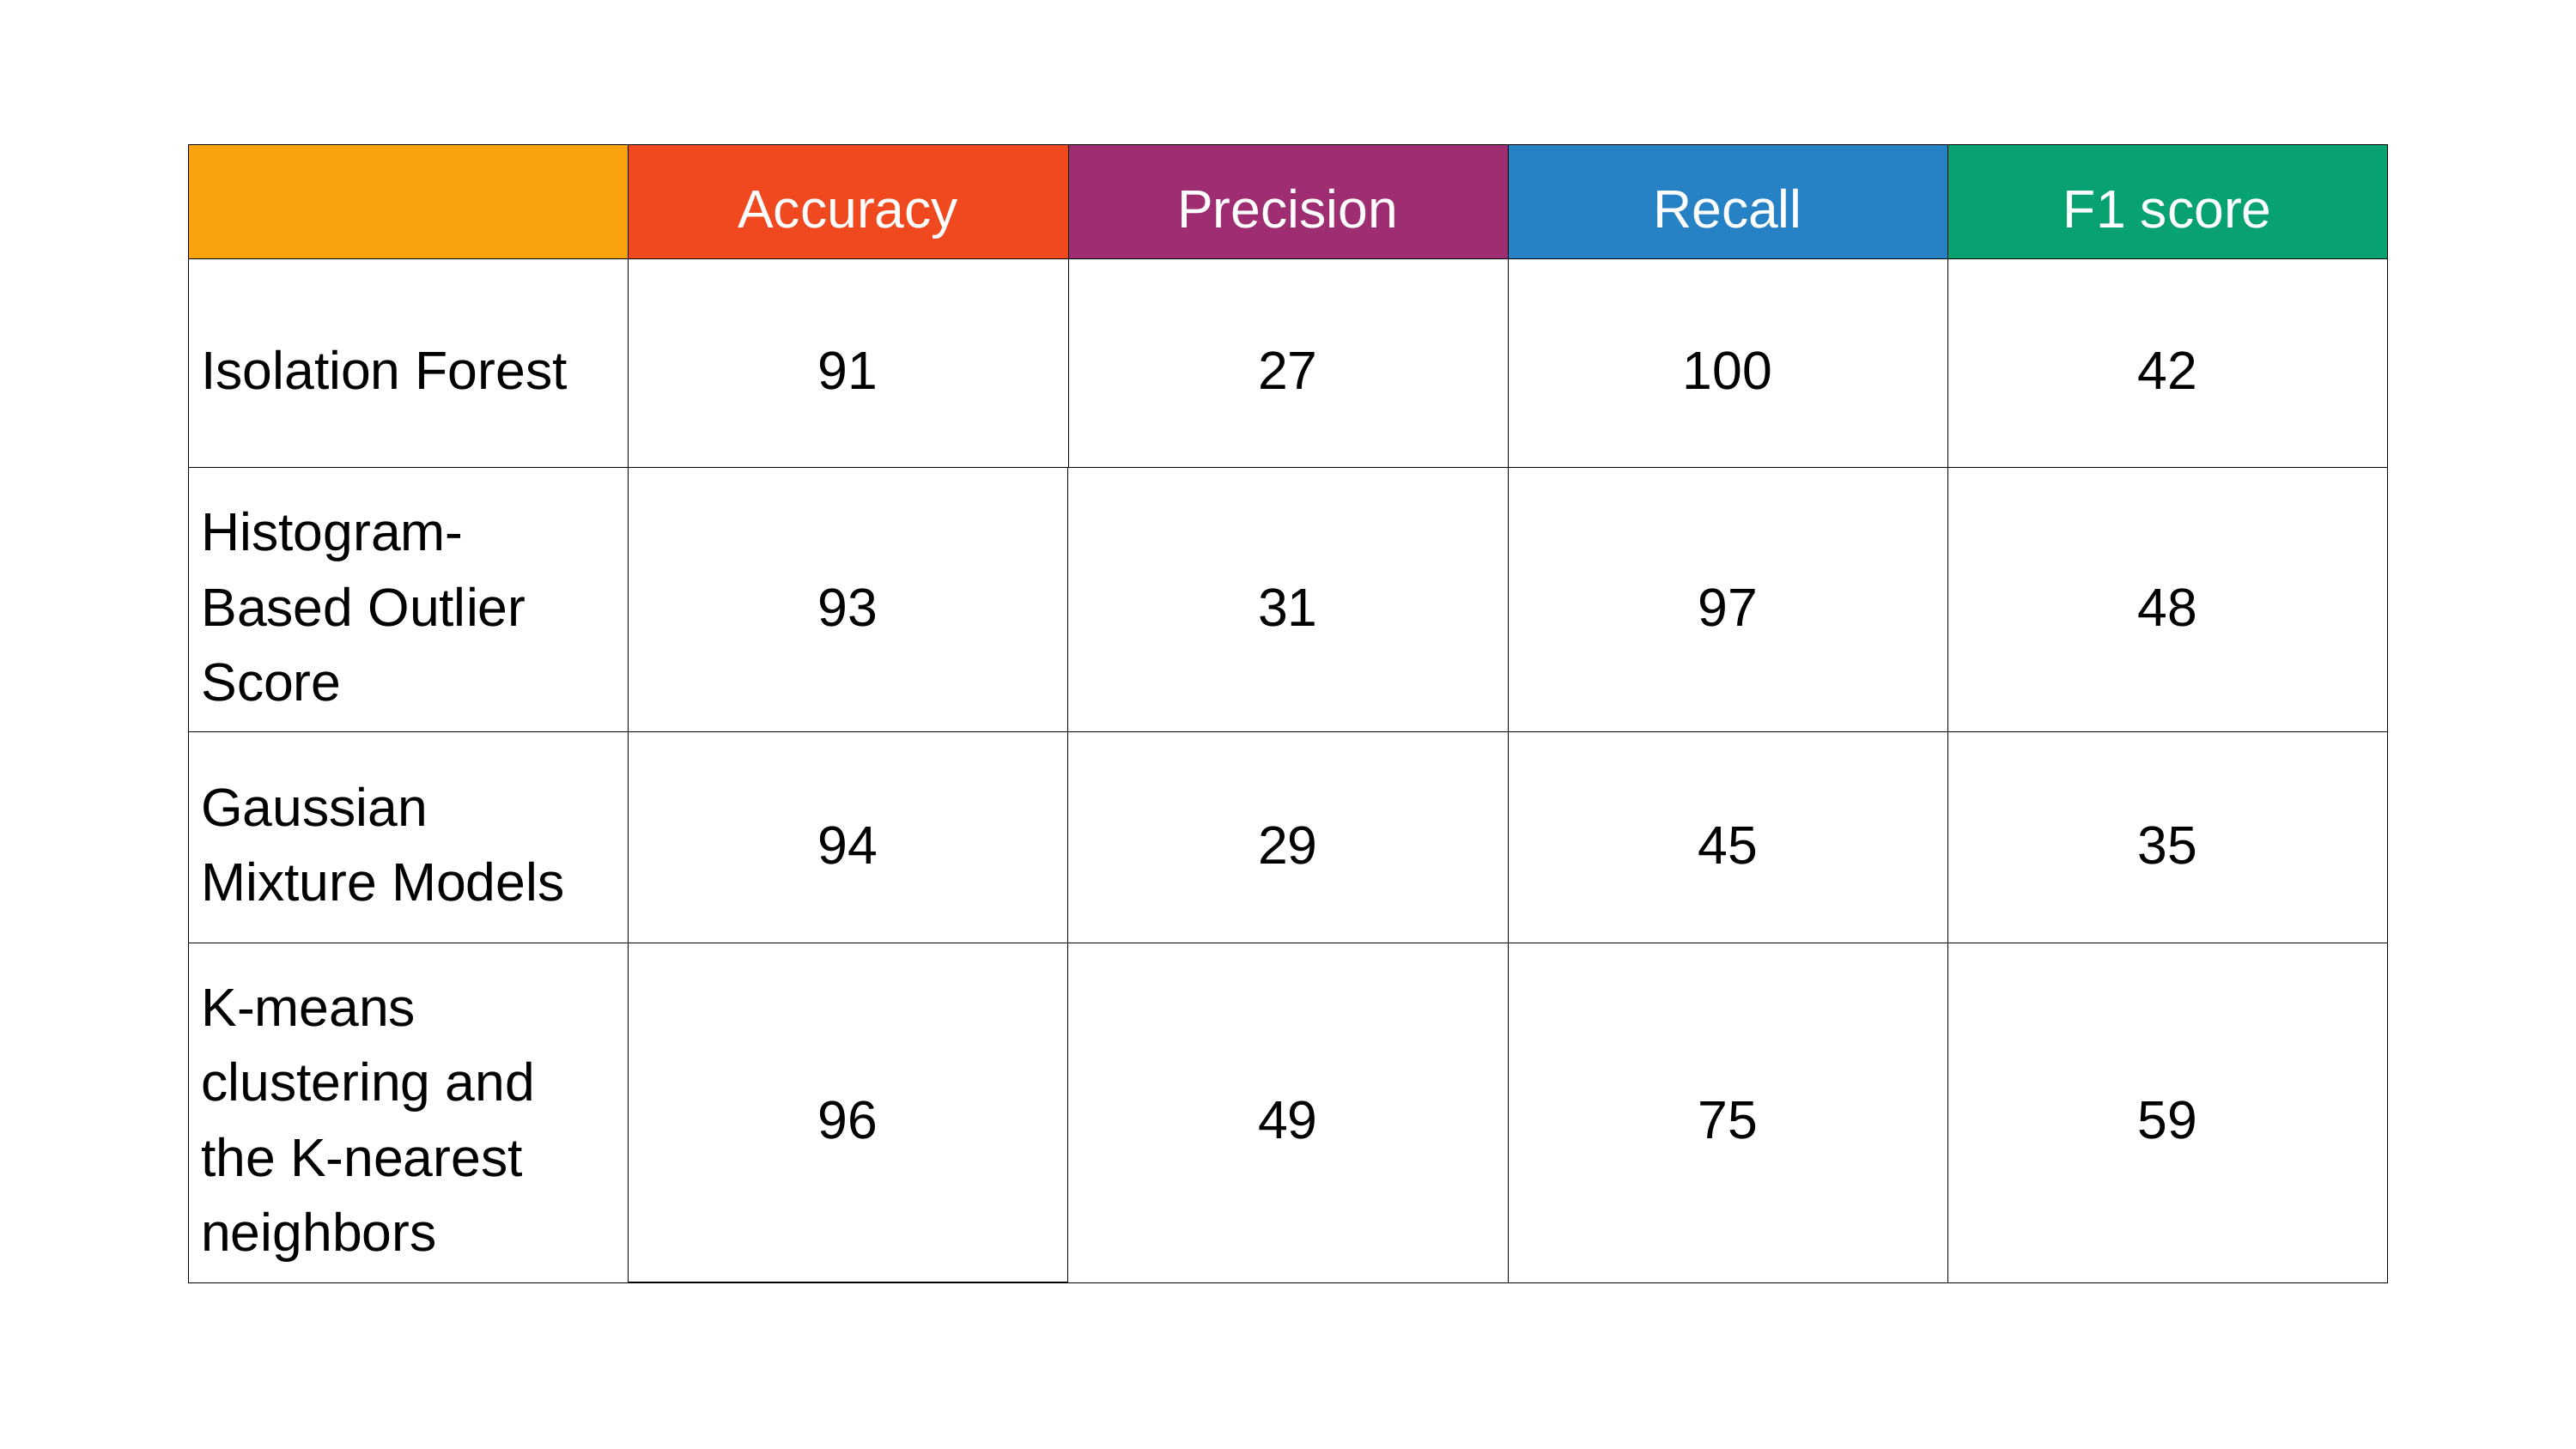

|  | Accuracy | Precision | Recall | F1 score |
| --- | --- | --- | --- | --- |
| Isolation Forest | 91 | 27 | 100 | 42 |
| Histogram-Based Outlier Score | 93 | 31 | 97 | 48 |
| Gaussian Mixture Models | 94 | 29 | 45 | 35 |
| K-means clustering and the K-nearest neighbors | 96 | 49 | 75 | 59 |